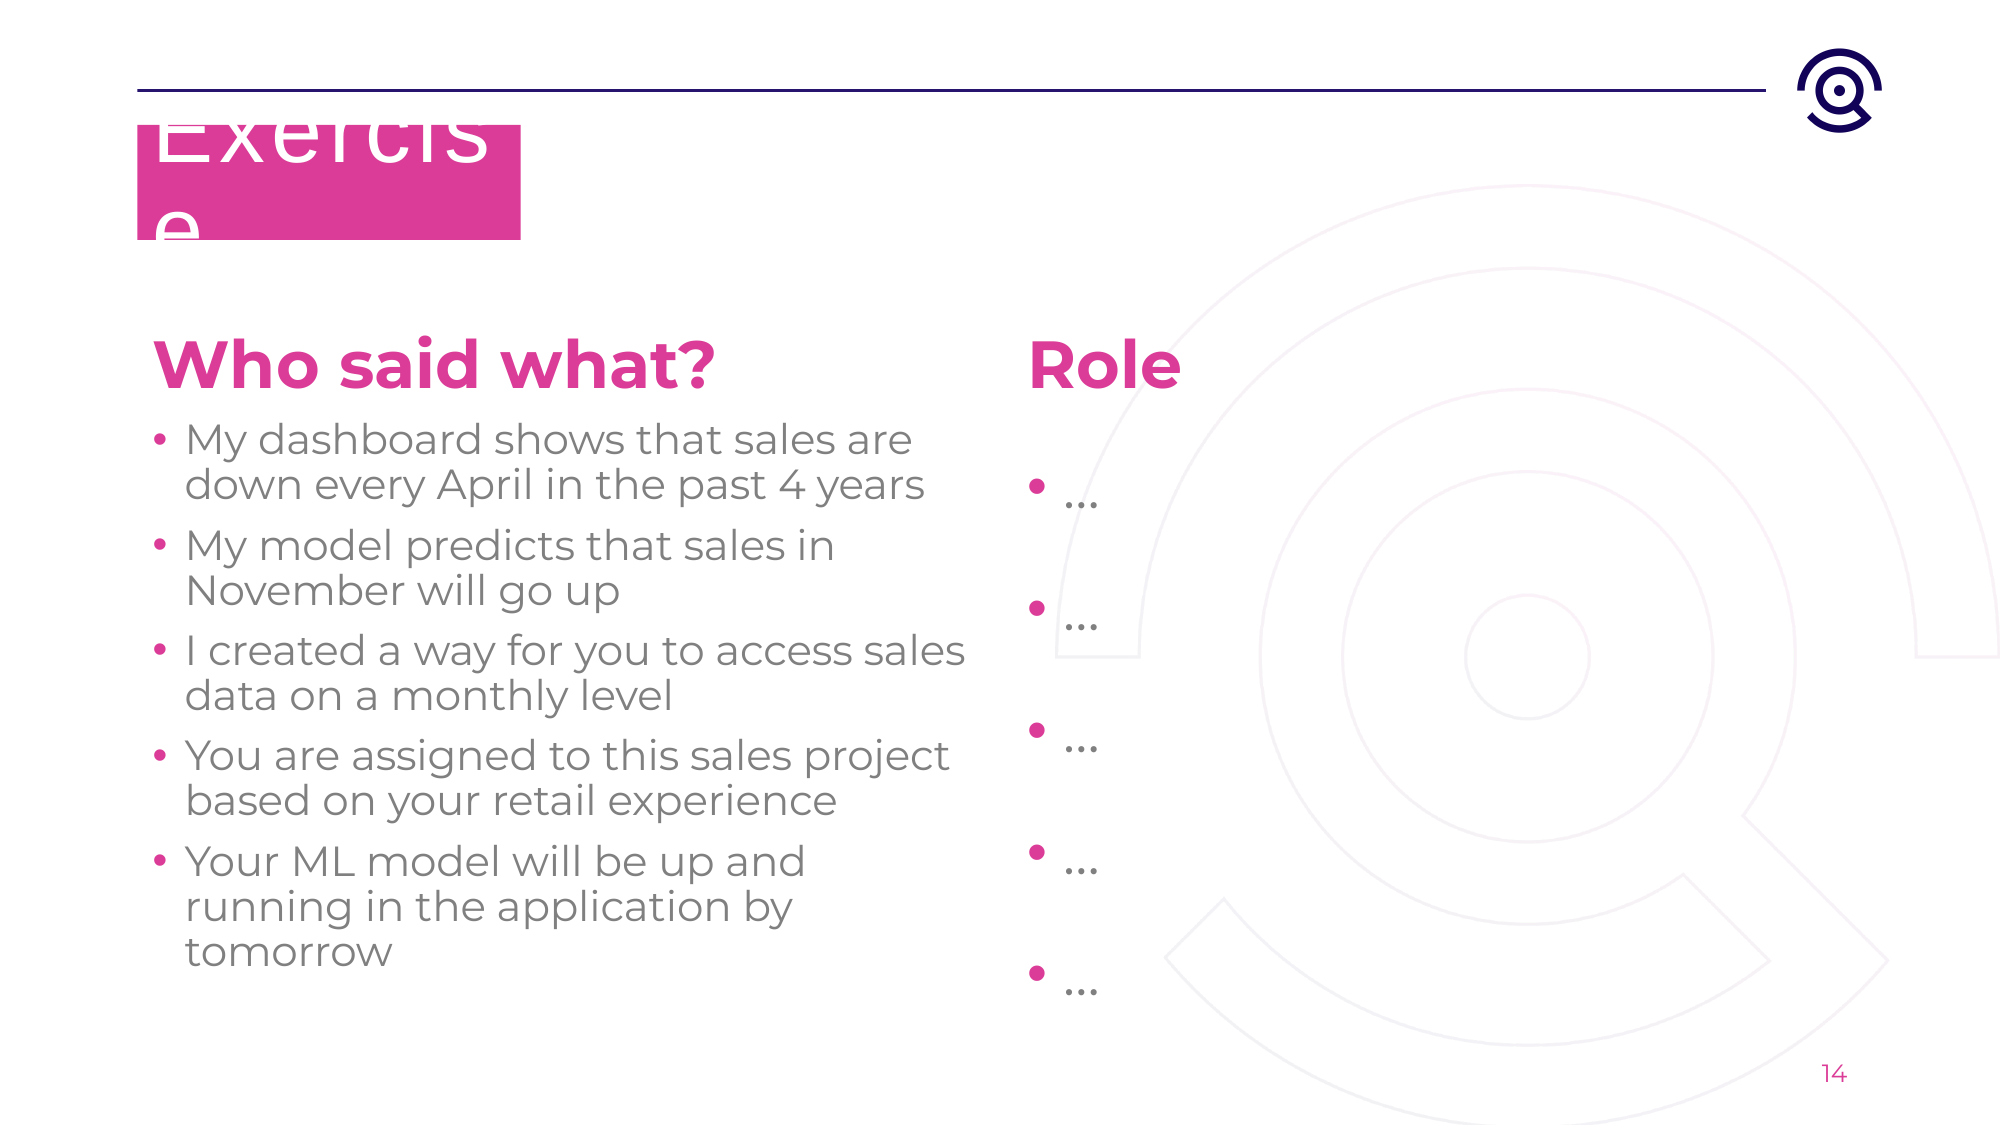

# Exercise
Who said what?
Role
My dashboard shows that sales are down every April in the past 4 years
My model predicts that sales in November will go up
I created a way for you to access sales data on a monthly level
You are assigned to this sales project based on your retail experience
Your ML model will be up and running in the application by tomorrow
…
…
…
…
…
14